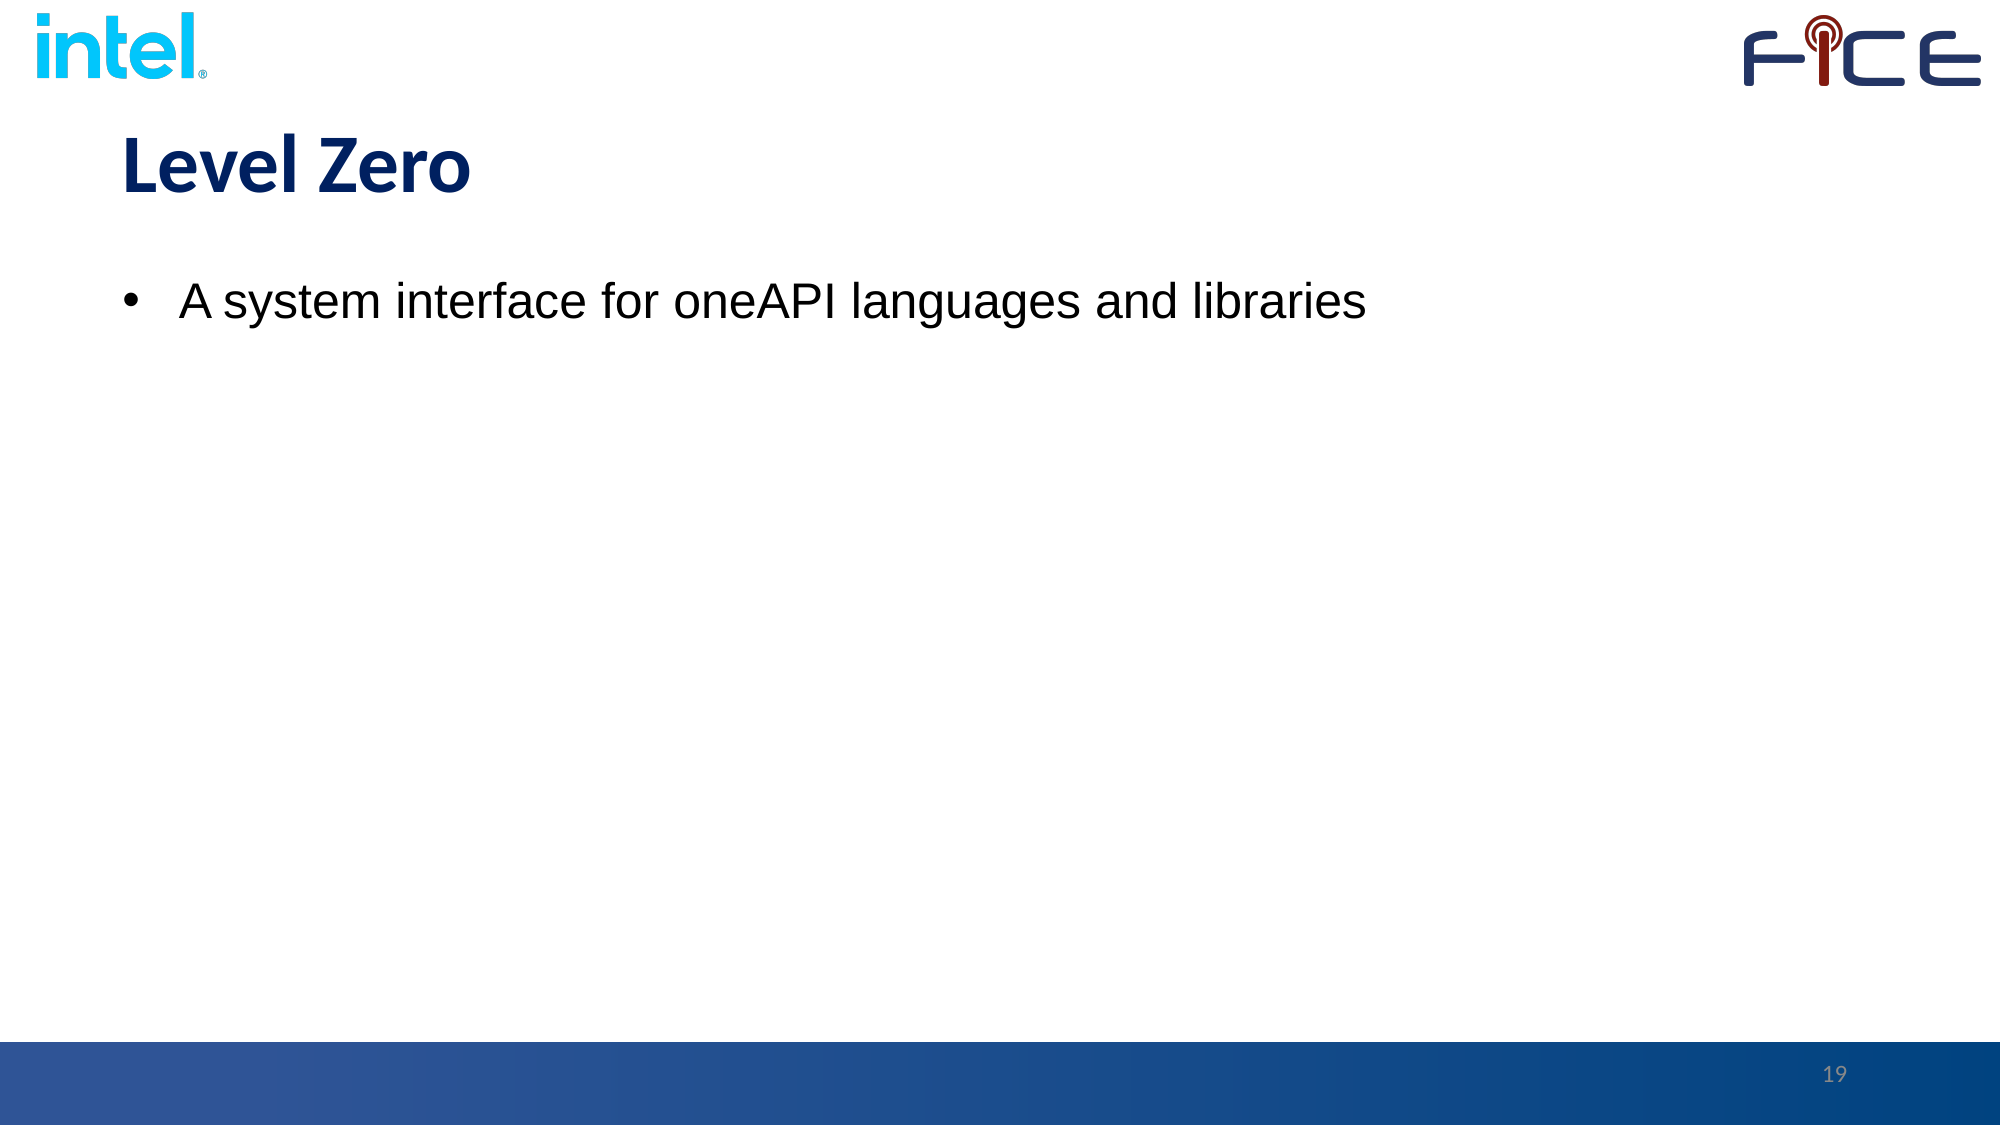

Level Zero
A system interface for oneAPI languages and libraries
19